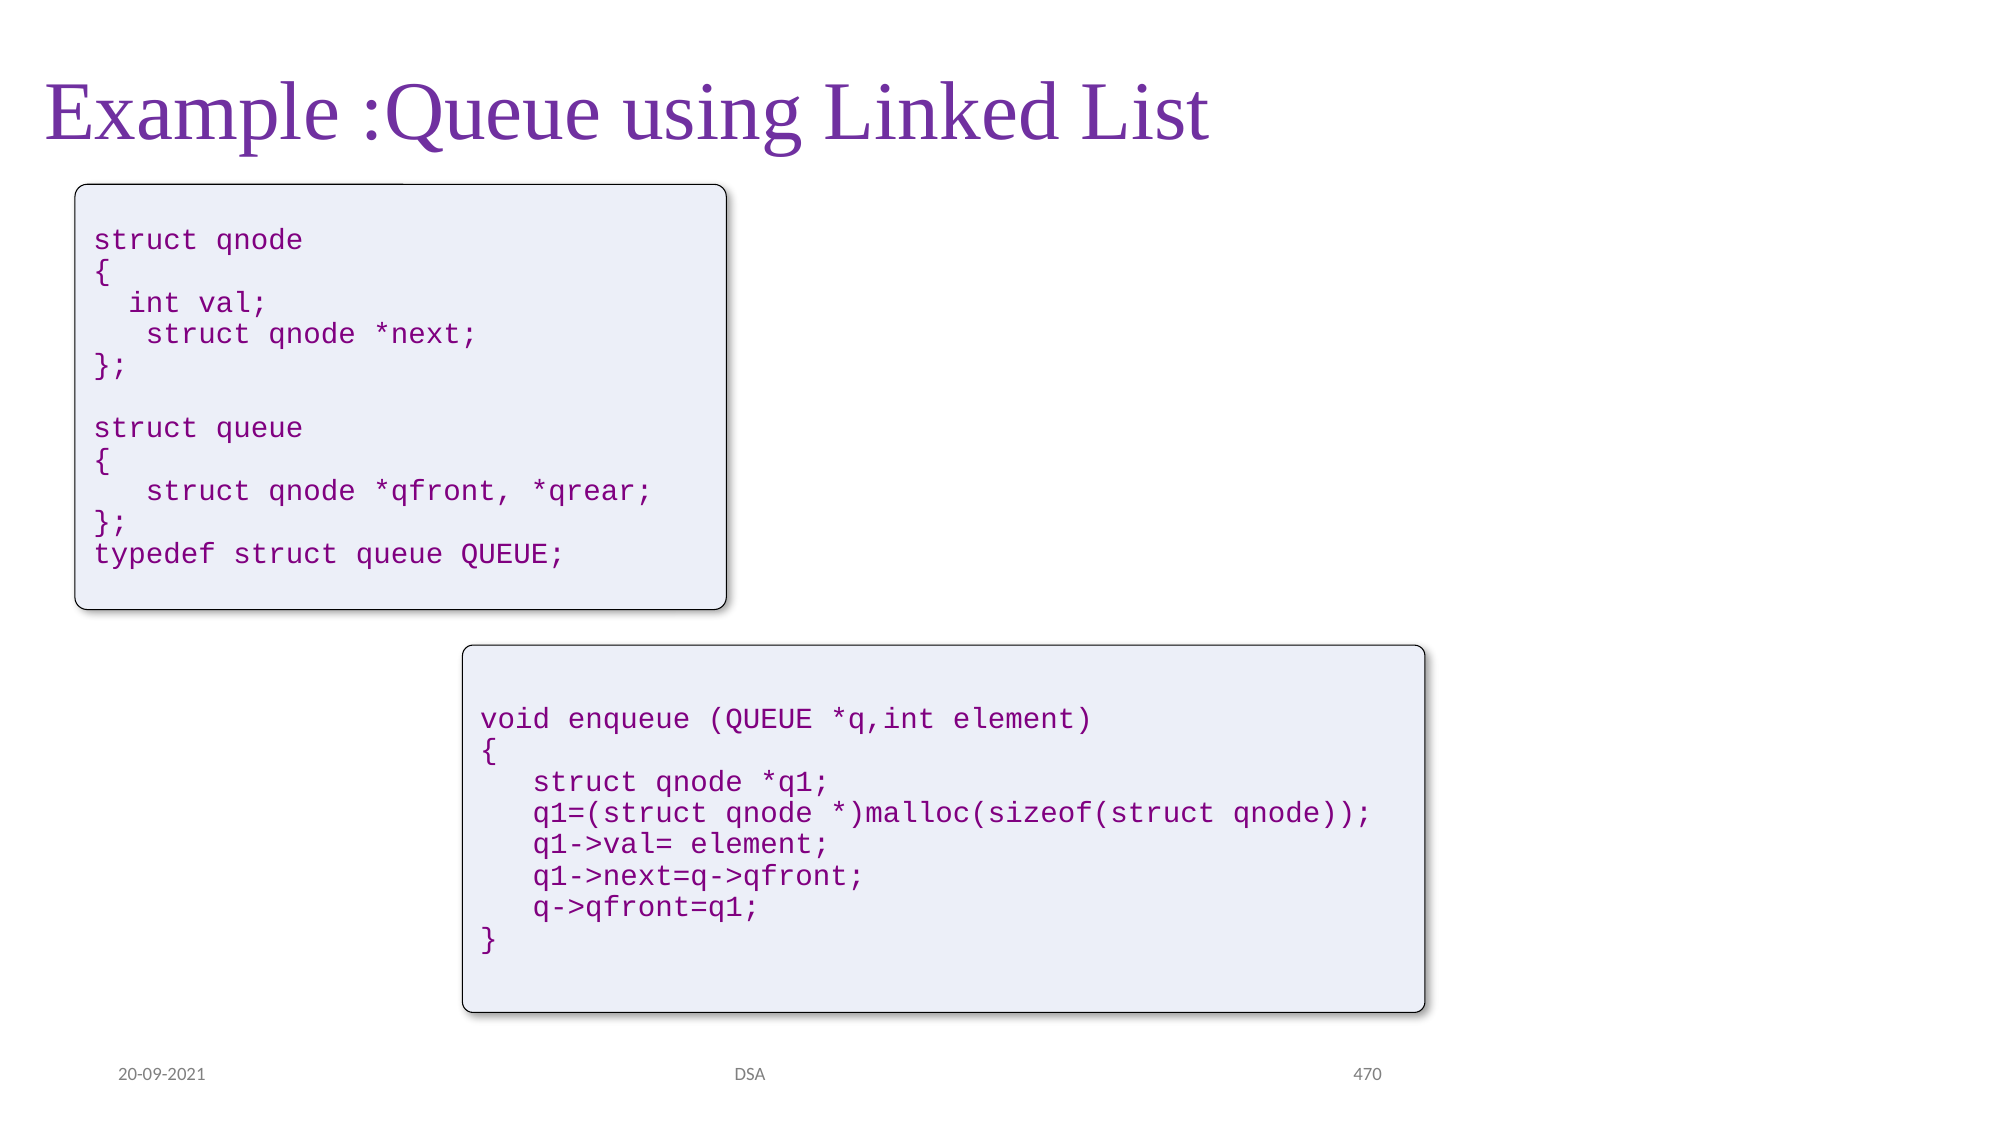

# Example :Queue using Linked List
struct qnode
{
  int val;
   struct qnode *next;
};

struct queue
{
   struct qnode *qfront, *qrear;
};
typedef struct queue QUEUE;
void enqueue (QUEUE *q,int element)
{
   struct qnode *q1;
   q1=(struct qnode *)malloc(sizeof(struct qnode));
   q1->val= element;
   q1->next=q->qfront;
   q->qfront=q1;
}
20-09-2021
DSA
470